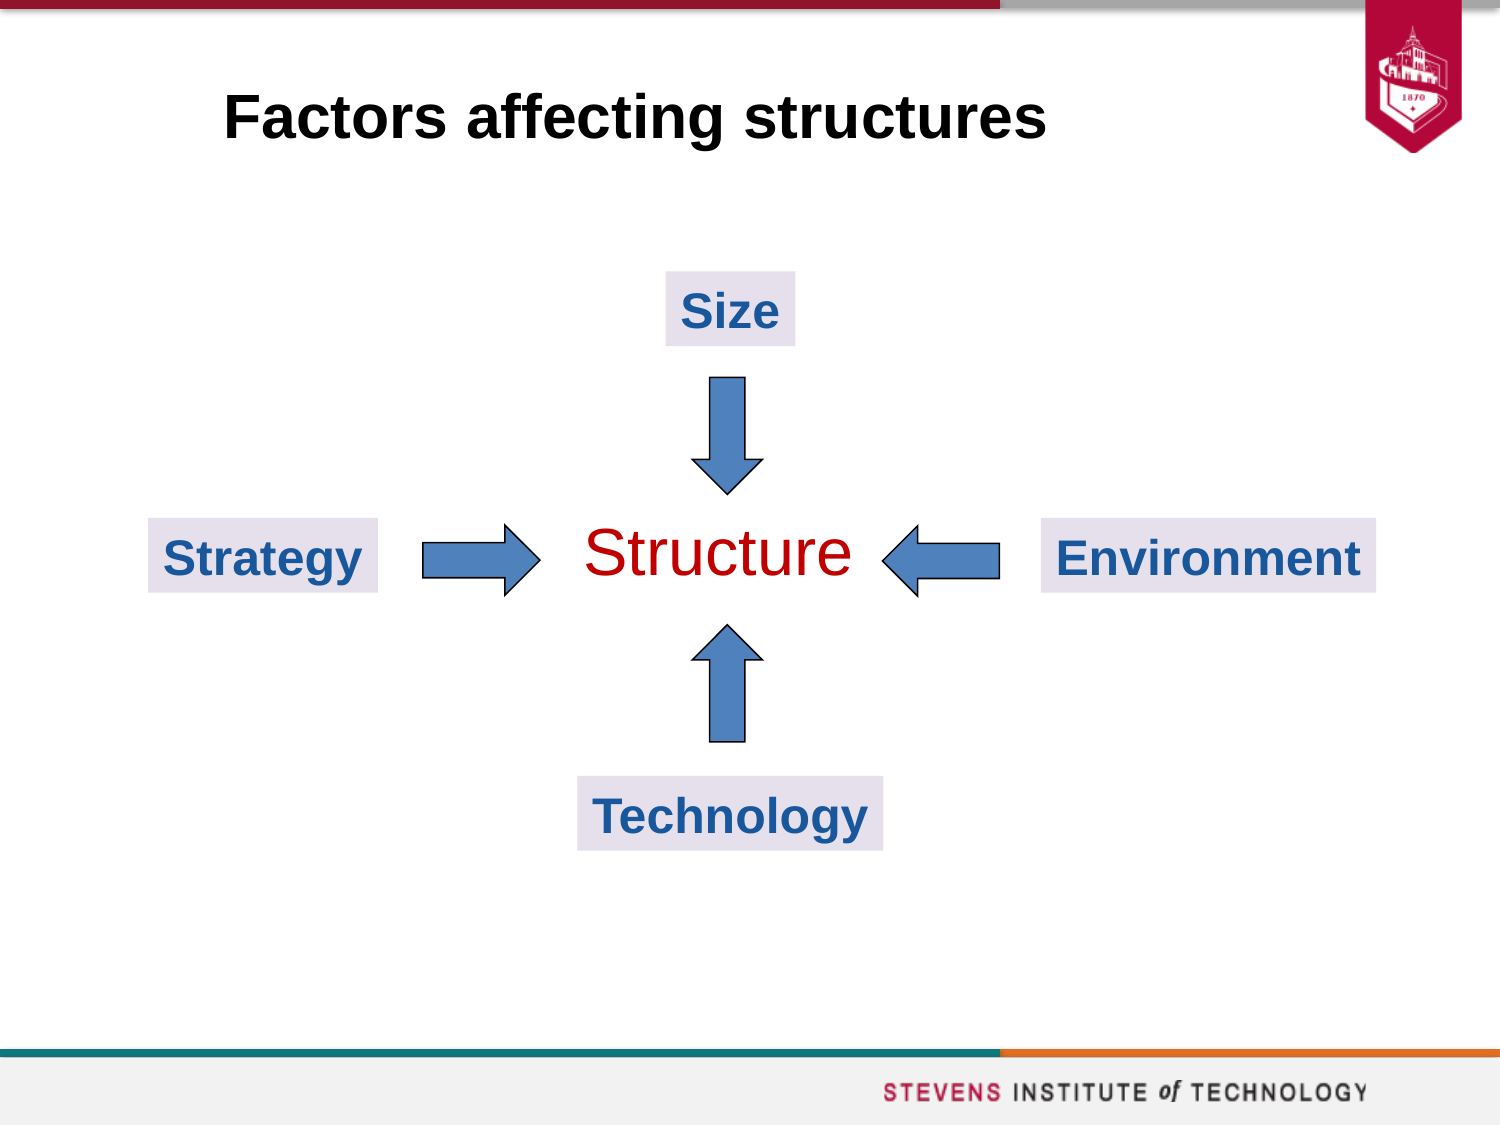

# Factors affecting structures
Size

Structure
Strategy
Environment

Technology